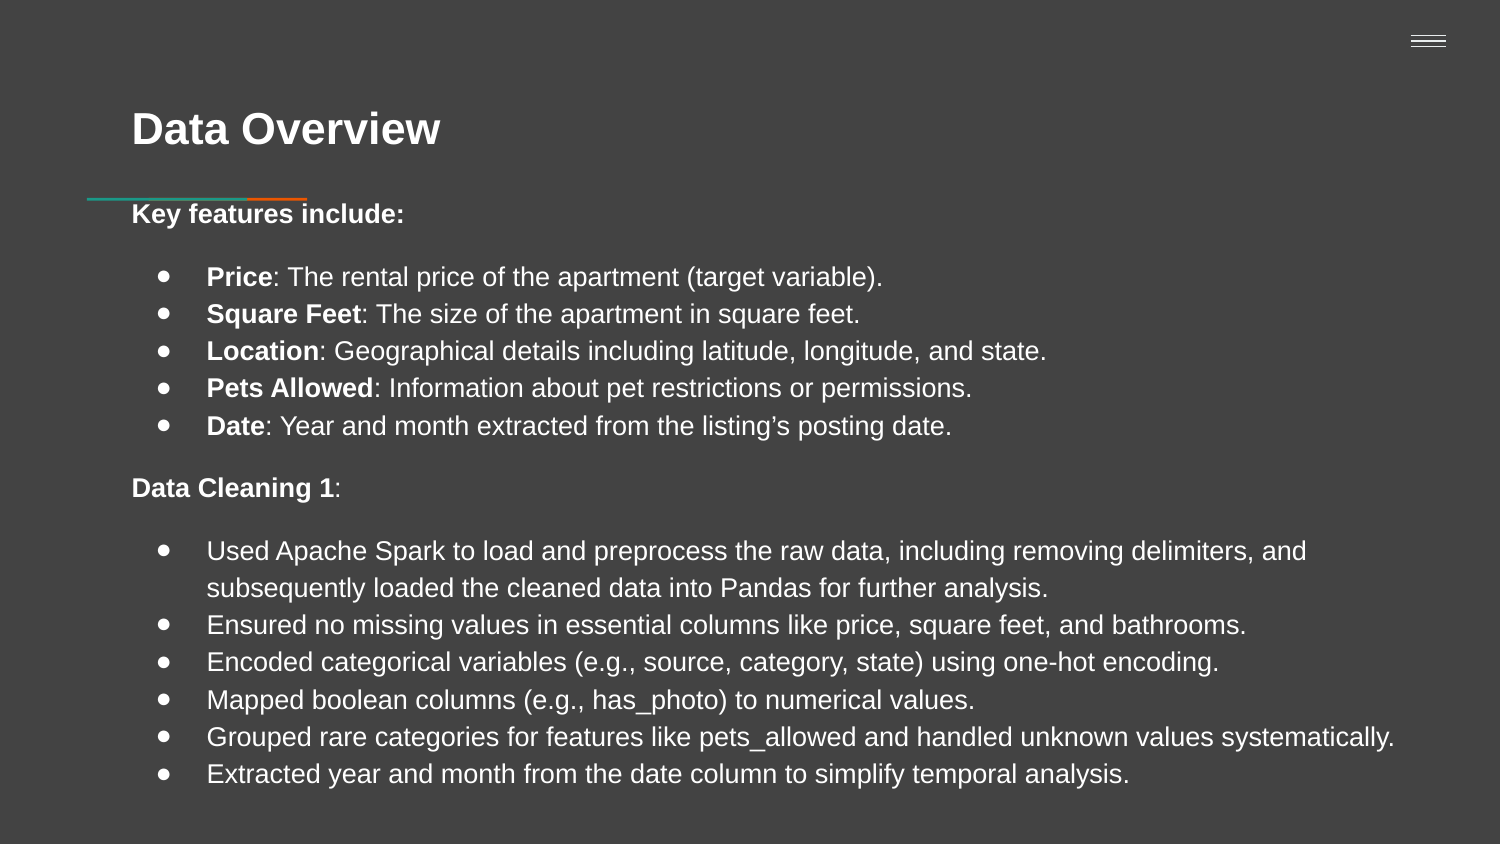

# Data Overview
Key features include:
Price: The rental price of the apartment (target variable).
Square Feet: The size of the apartment in square feet.
Location: Geographical details including latitude, longitude, and state.
Pets Allowed: Information about pet restrictions or permissions.
Date: Year and month extracted from the listing’s posting date.
Data Cleaning 1:
Used Apache Spark to load and preprocess the raw data, including removing delimiters, and subsequently loaded the cleaned data into Pandas for further analysis.
Ensured no missing values in essential columns like price, square feet, and bathrooms.
Encoded categorical variables (e.g., source, category, state) using one-hot encoding.
Mapped boolean columns (e.g., has_photo) to numerical values.
Grouped rare categories for features like pets_allowed and handled unknown values systematically.
Extracted year and month from the date column to simplify temporal analysis.